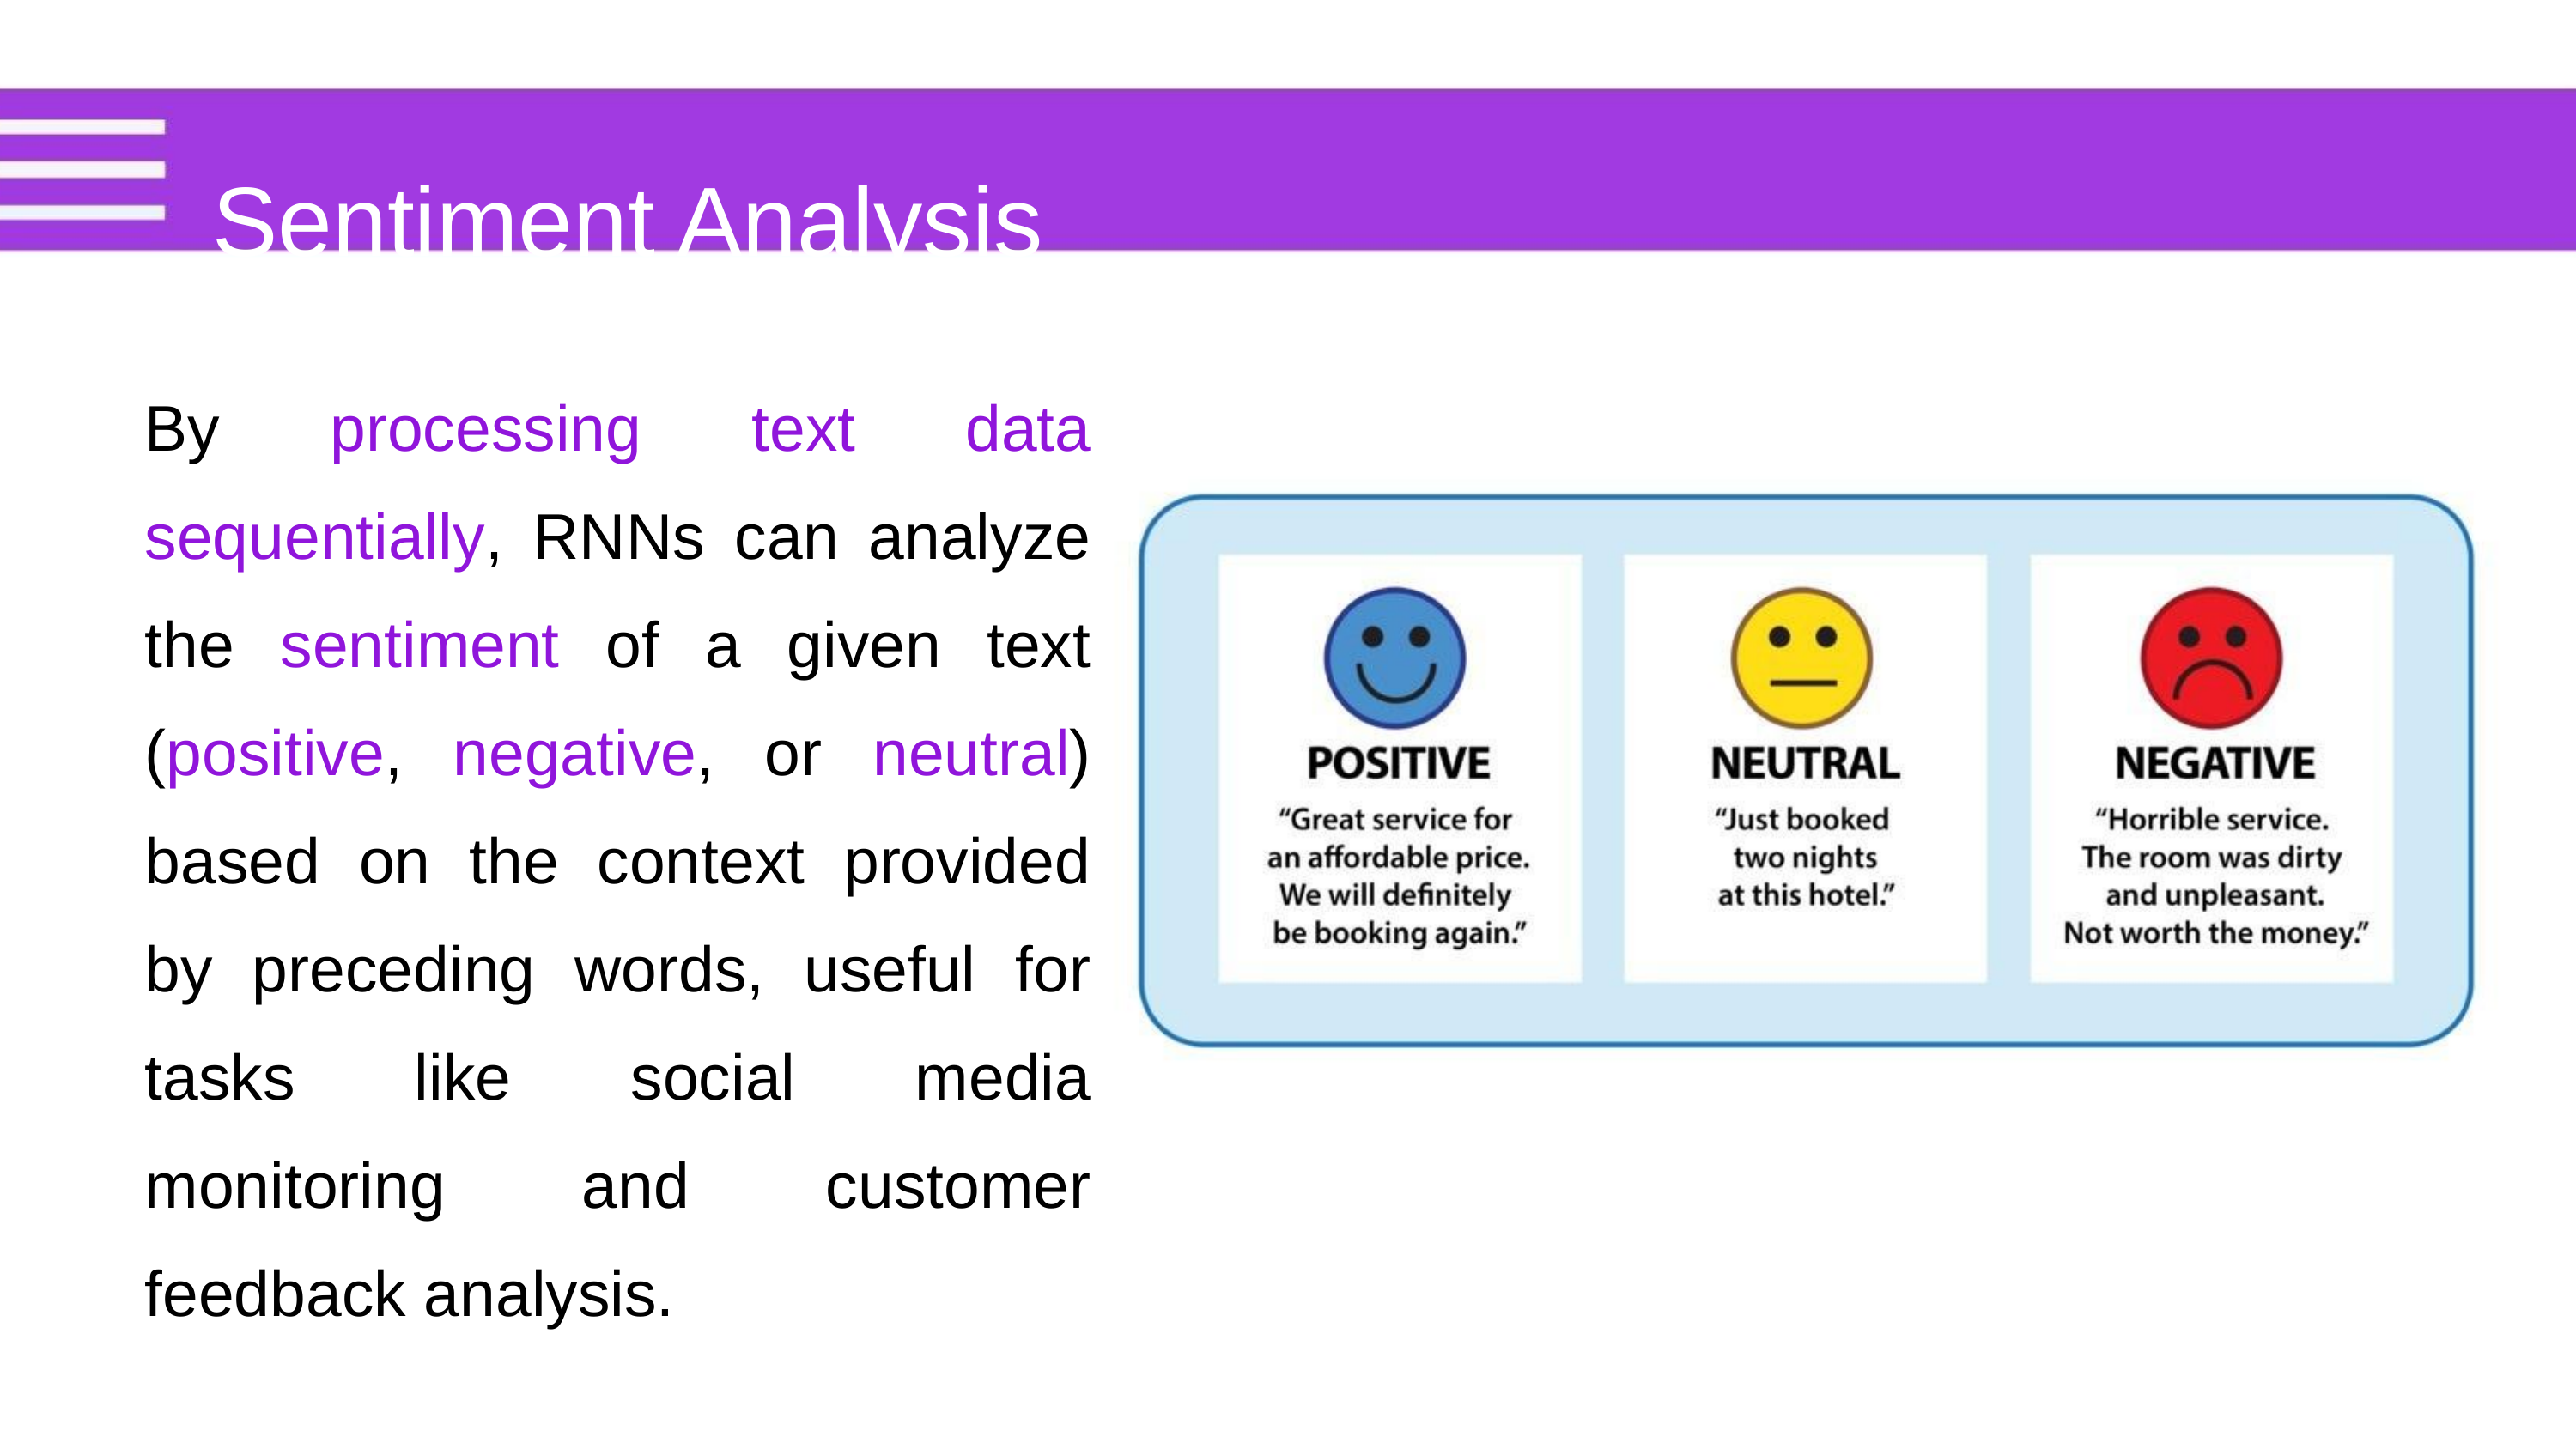

Sentiment Analysis
By processing text data sequentially, RNNs can analyze the sentiment of a given text (positive, negative, or neutral) based on the context provided by preceding words, useful for tasks like social media monitoring and customer feedback analysis.